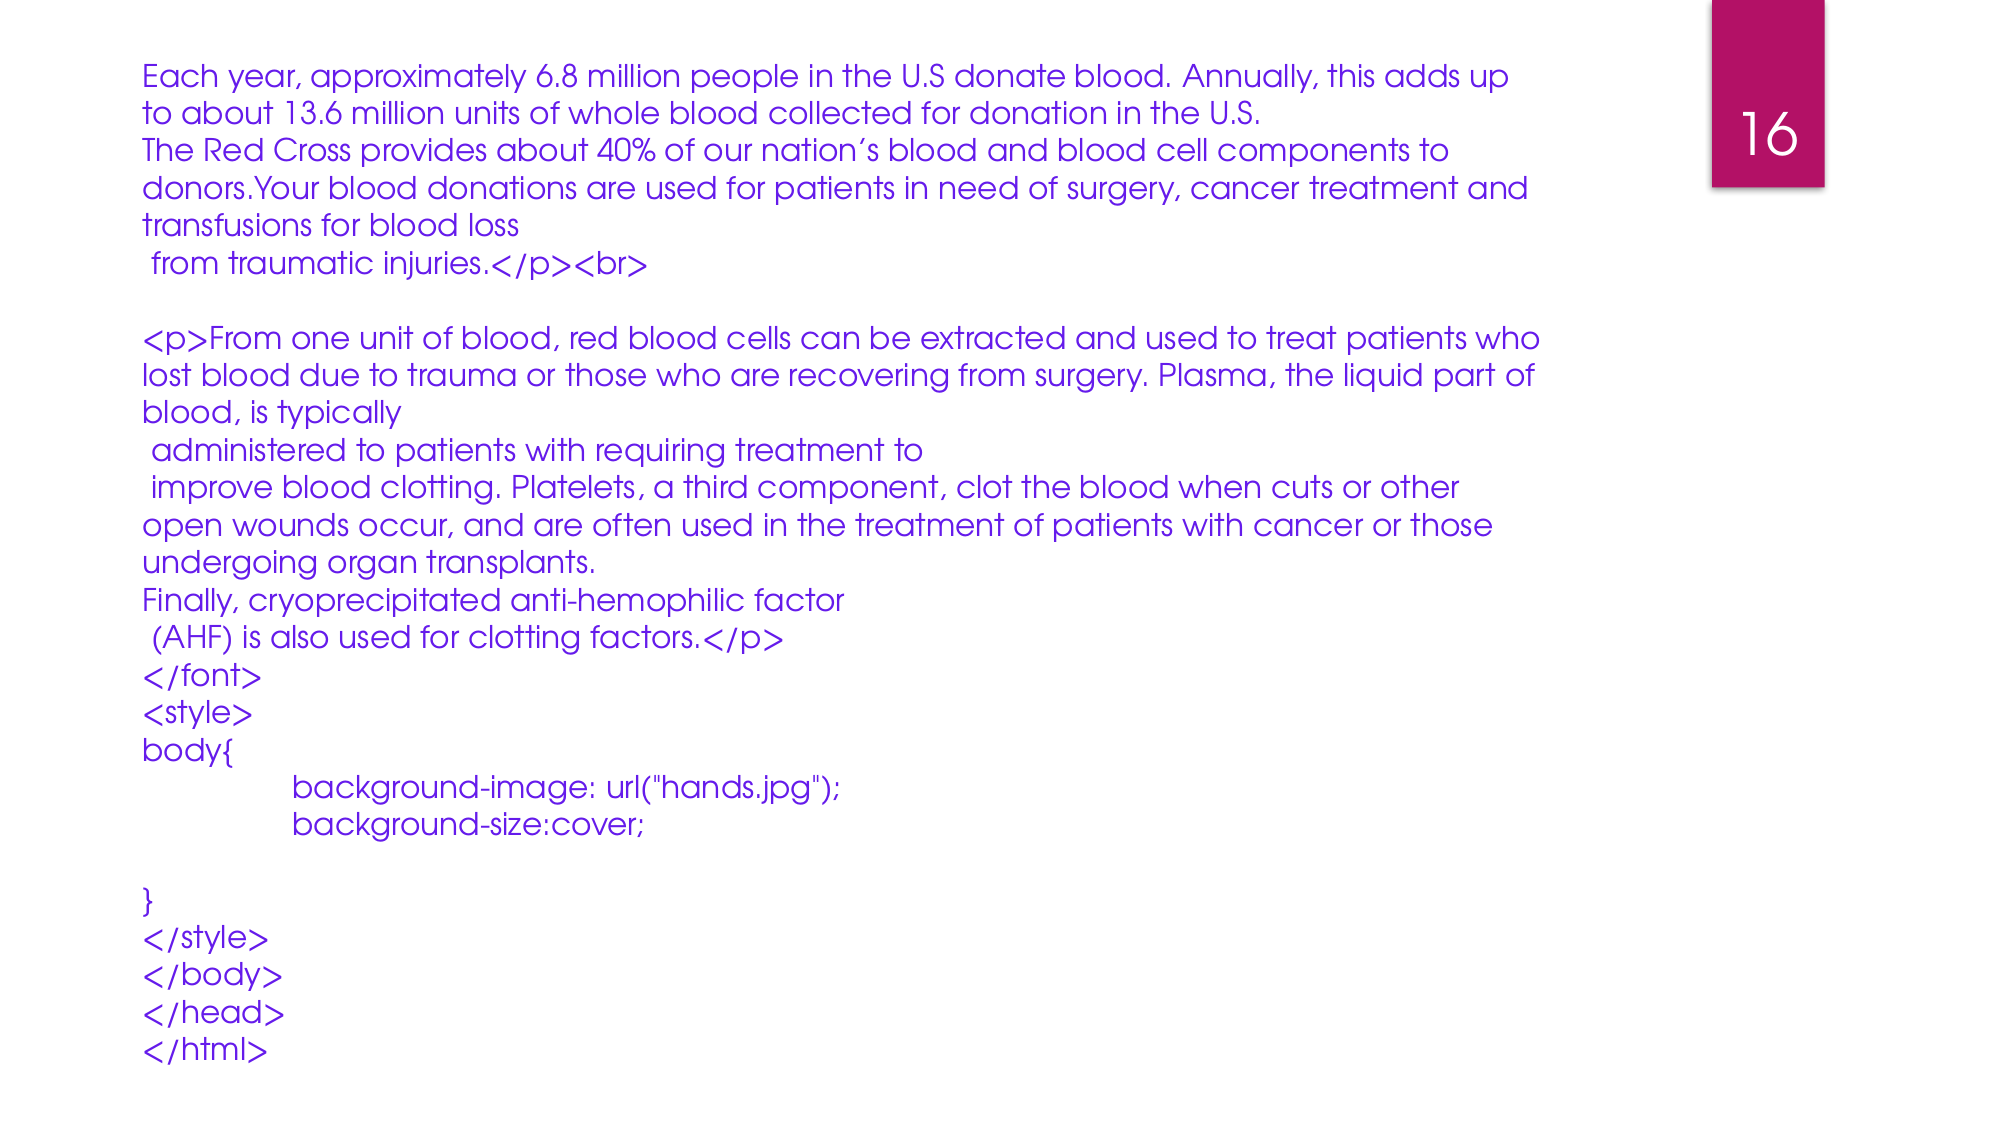

Each year, approximately 6.8 million people in the U.S donate blood. Annually, this adds up to about 13.6 million units of whole blood collected for donation in the U.S.
The Red Cross provides about 40% of our nation’s blood and blood cell components to donors.Your blood donations are used for patients in need of surgery, cancer treatment and transfusions for blood loss
 from traumatic injuries.</p><br>

<p>From one unit of blood, red blood cells can be extracted and used to treat patients who lost blood due to trauma or those who are recovering from surgery. Plasma, the liquid part of blood, is typically
 administered to patients with requiring treatment to
 improve blood clotting. Platelets, a third component, clot the blood when cuts or other open wounds occur, and are often used in the treatment of patients with cancer or those undergoing organ transplants.
Finally, cryoprecipitated anti-hemophilic factor
 (AHF) is also used for clotting factors.</p>
</font>
<style>
body{
	background-image: url("hands.jpg");
	background-size:cover;

}
</style>
</body>
</head>
</html>
16